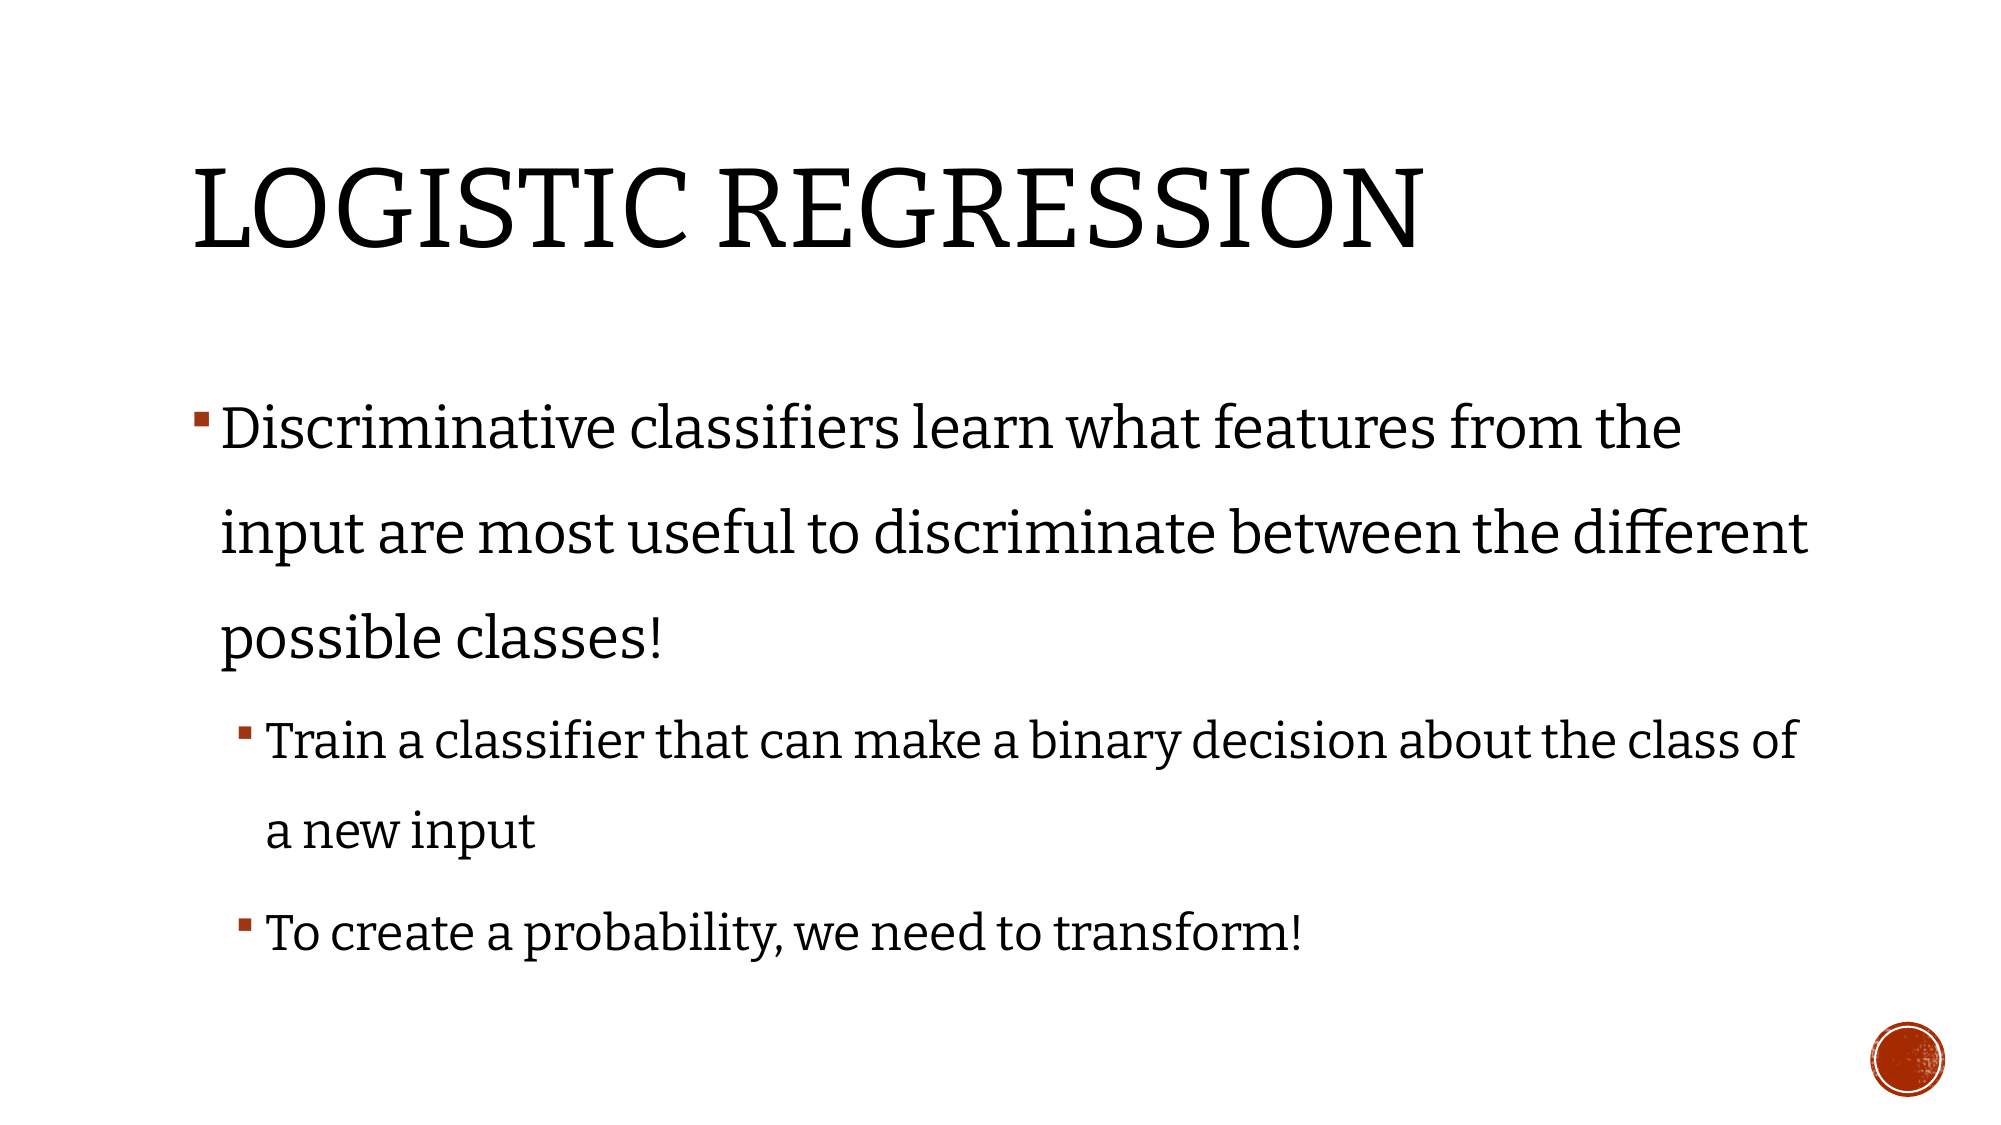

# Logistic regression
Discriminative classifiers learn what features from the input are most useful to discriminate between the different possible classes!
Train a classifier that can make a binary decision about the class of a new input
To create a probability, we need to transform!